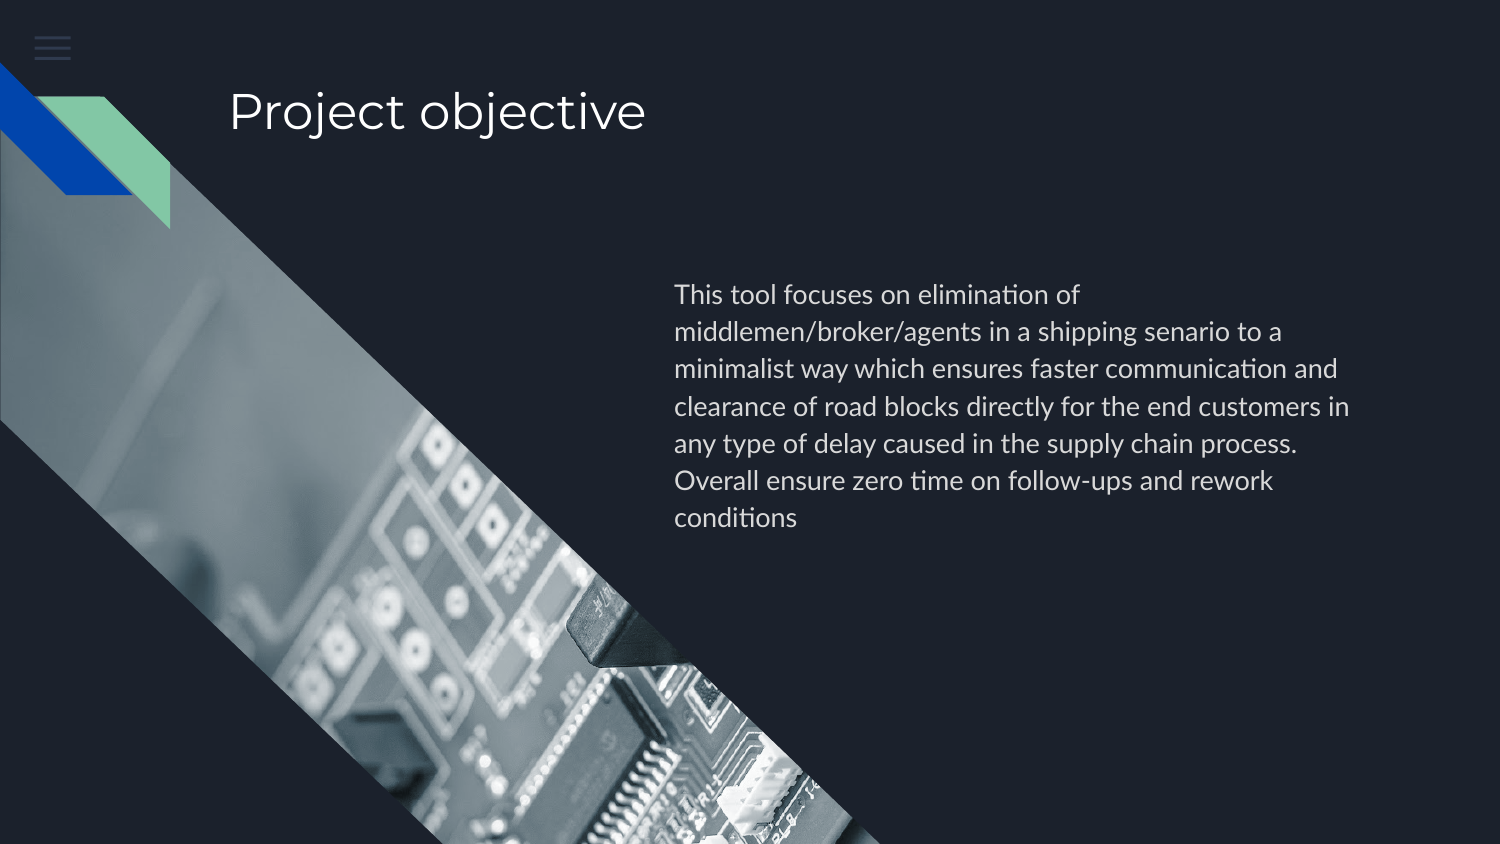

# Project objective
This tool focuses on elimination of middlemen/broker/agents in a shipping senario to a minimalist way which ensures faster communication and clearance of road blocks directly for the end customers in any type of delay caused in the supply chain process. Overall ensure zero time on follow-ups and rework conditions